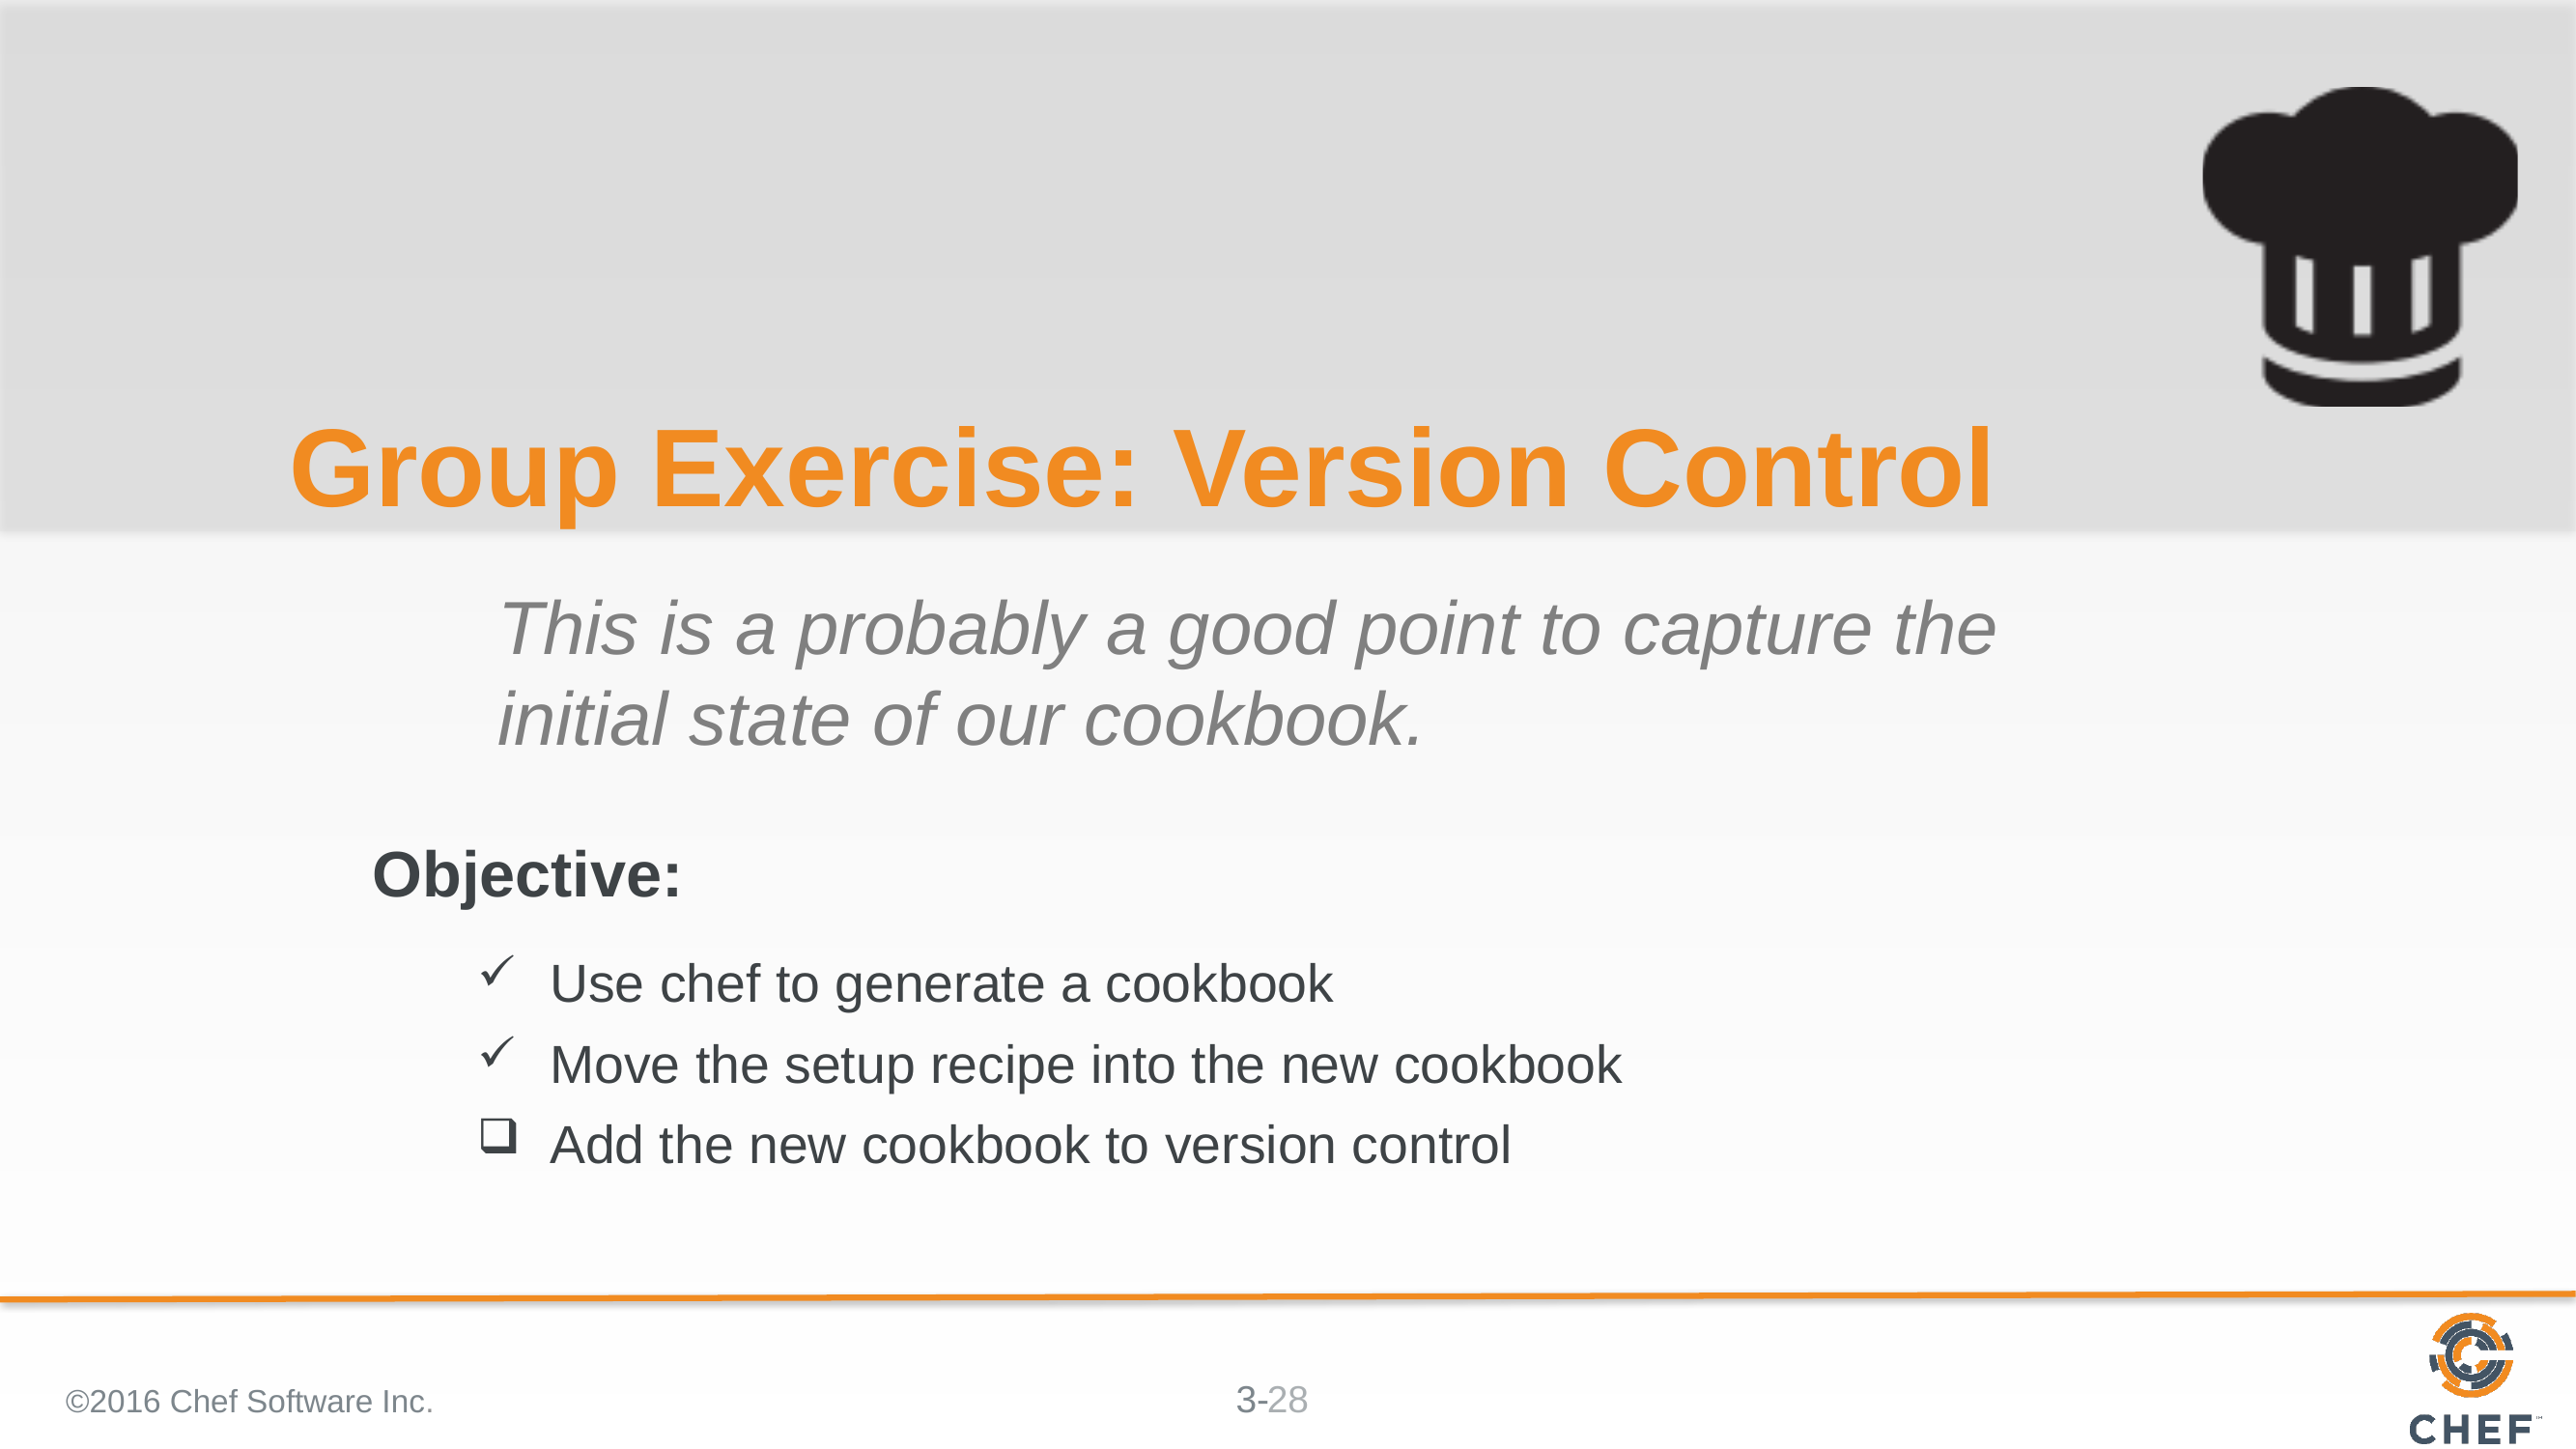

# Group Exercise: Version Control
This is a probably a good point to capture the initial state of our cookbook.
Use chef to generate a cookbook
Move the setup recipe into the new cookbook
Add the new cookbook to version control
©2016 Chef Software Inc.
28